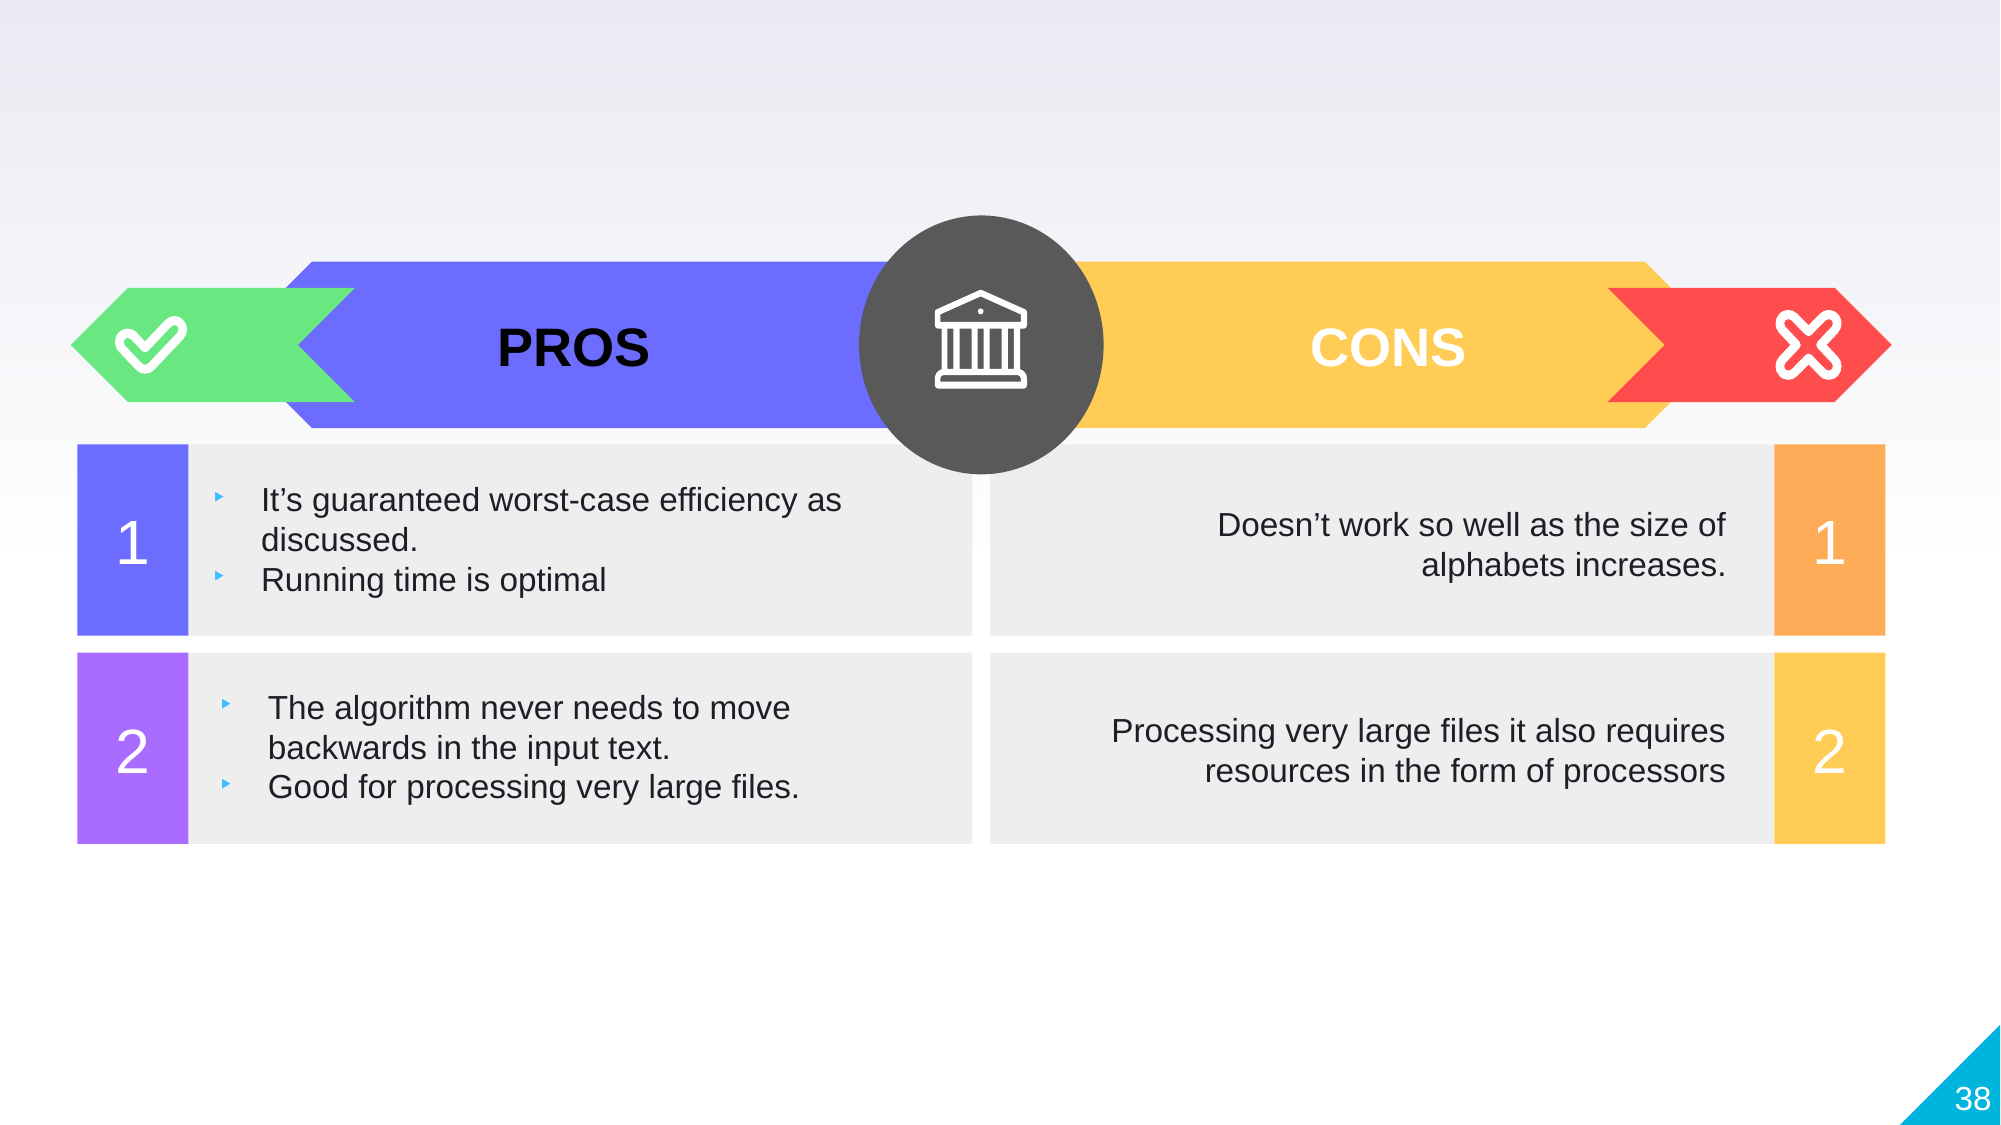

PROS
CONS

1
1
It’s guaranteed worst-case efficiency as discussed.
Running time is optimal
Doesn’t work so well as the size of alphabets increases.

2
2
The algorithm never needs to move backwards in the input text.
Good for processing very large files.
Processing very large files it also requires resources in the form of processors
38